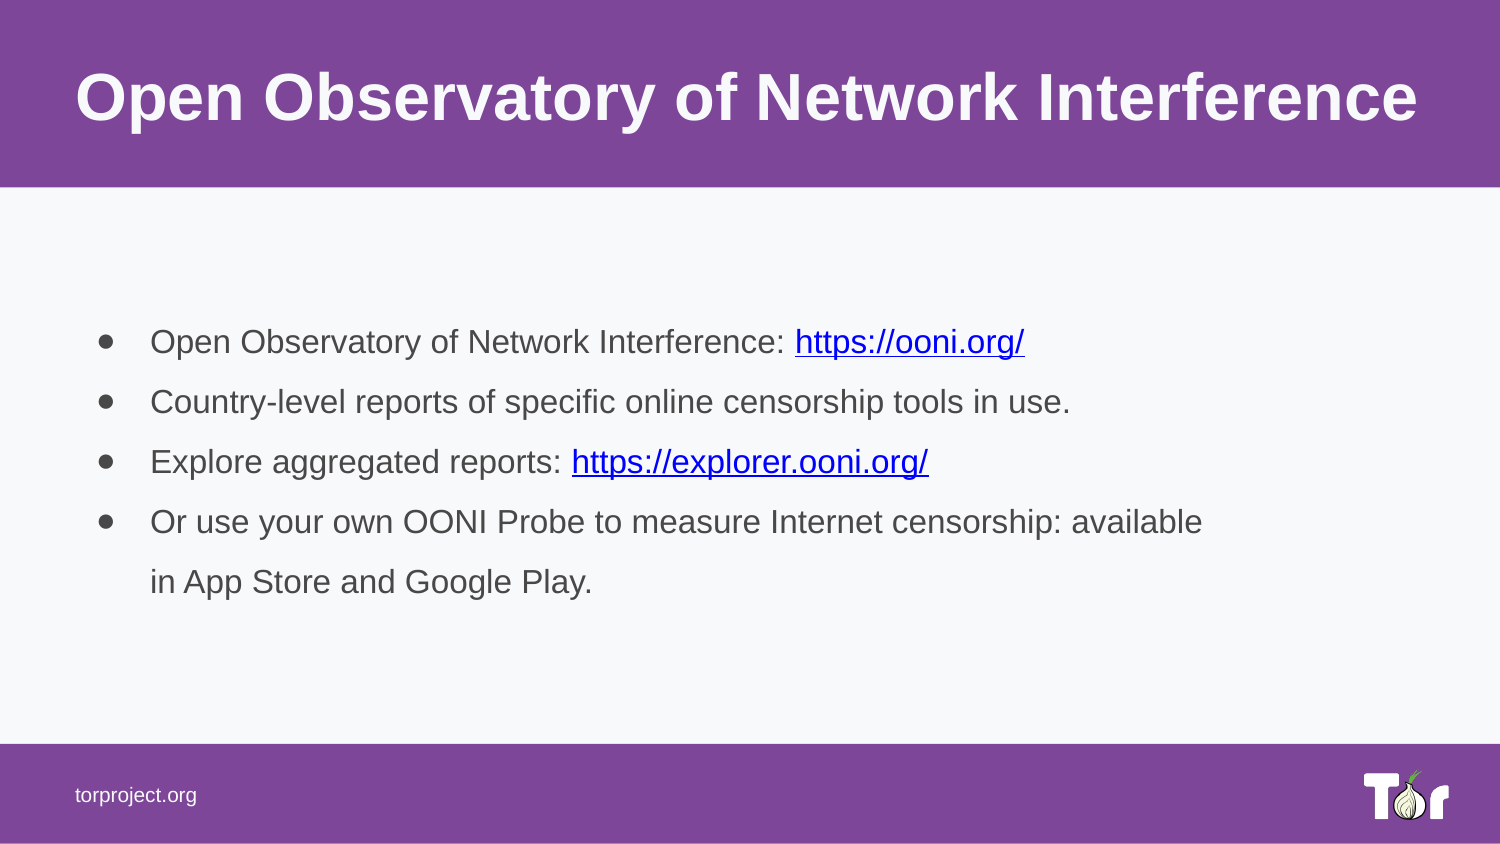

Open Observatory of Network Interference
Open Observatory of Network Interference: https://ooni.org/
Country-level reports of specific online censorship tools in use.
Explore aggregated reports: https://explorer.ooni.org/
Or use your own OONI Probe to measure Internet censorship: available in App Store and Google Play.